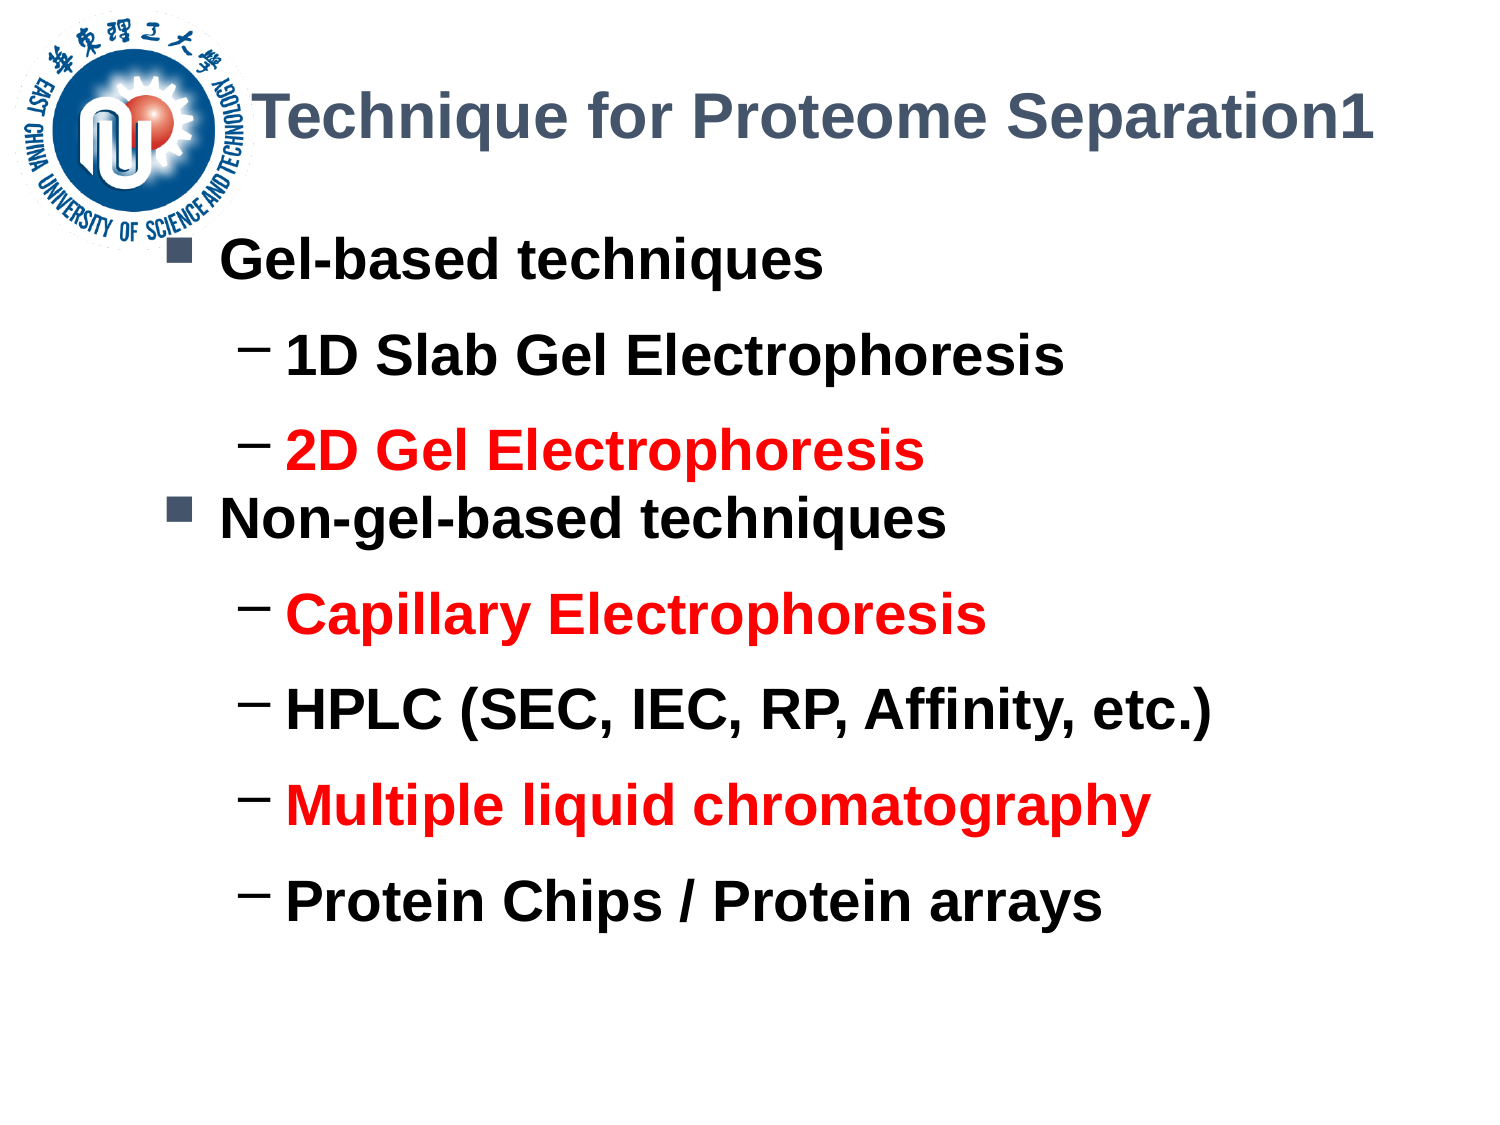

# Technique for Proteome Separation1
Gel-based techniques
1D Slab Gel Electrophoresis
2D Gel Electrophoresis
Non-gel-based techniques
Capillary Electrophoresis
HPLC (SEC, IEC, RP, Affinity, etc.)
Multiple liquid chromatography
Protein Chips / Protein arrays